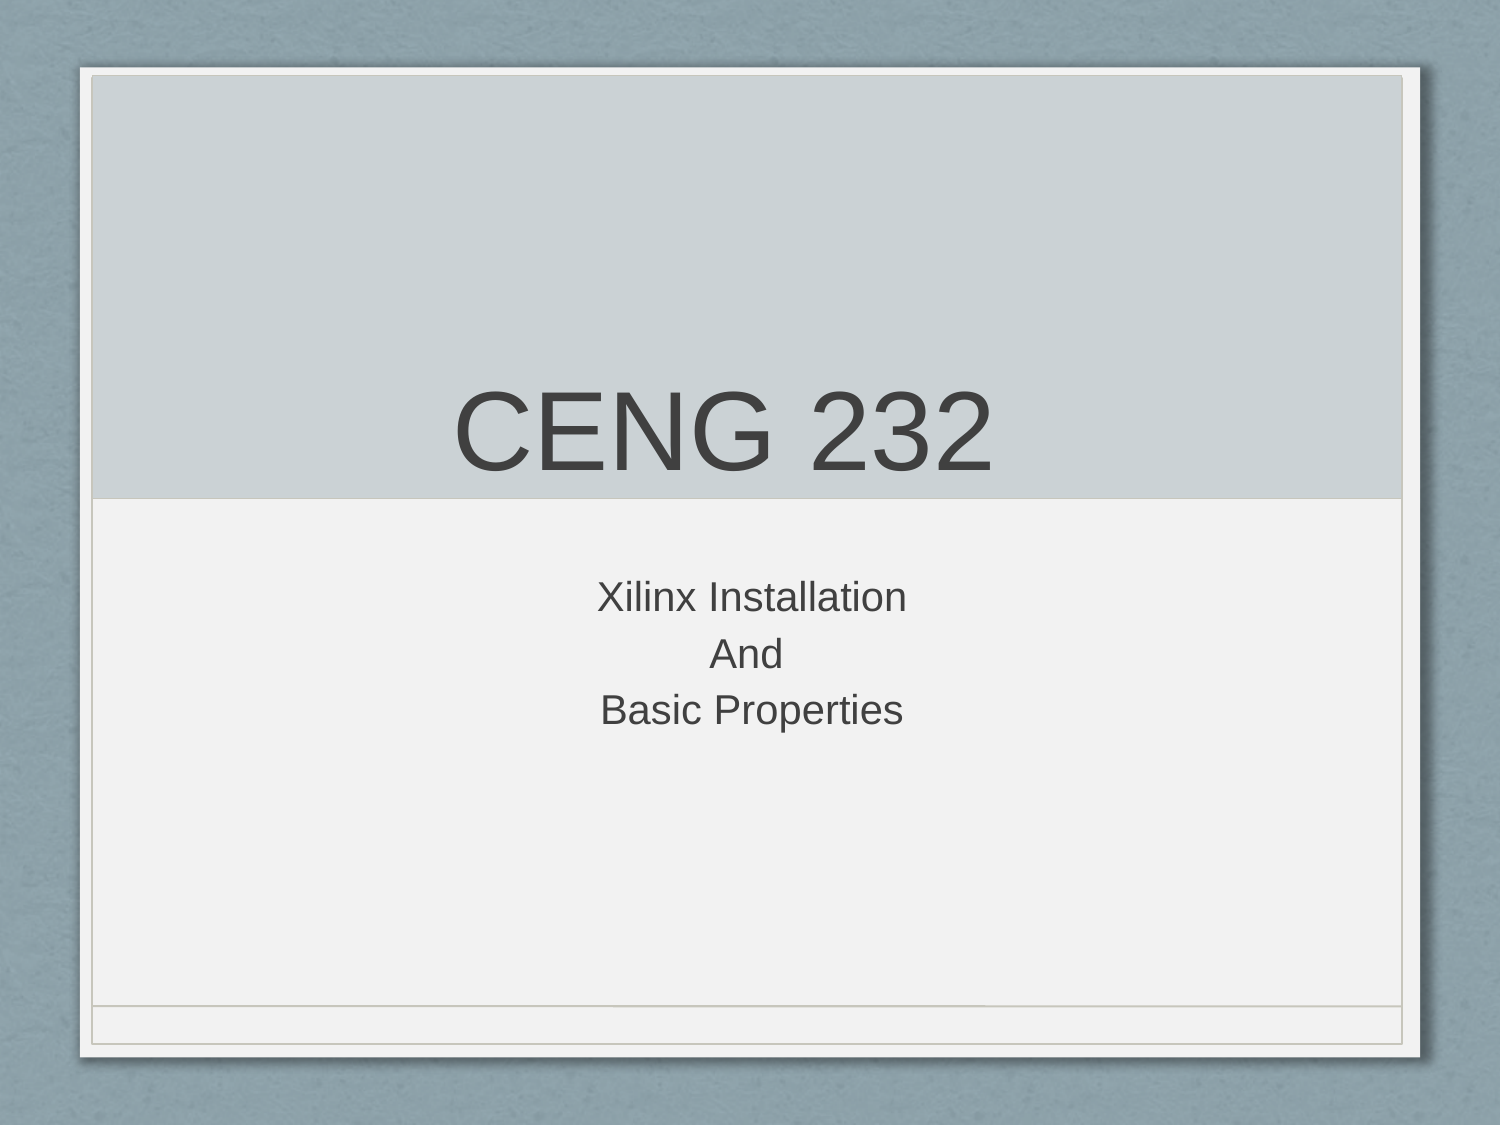

# CENG 232
Xilinx Installation
And
Basic Properties